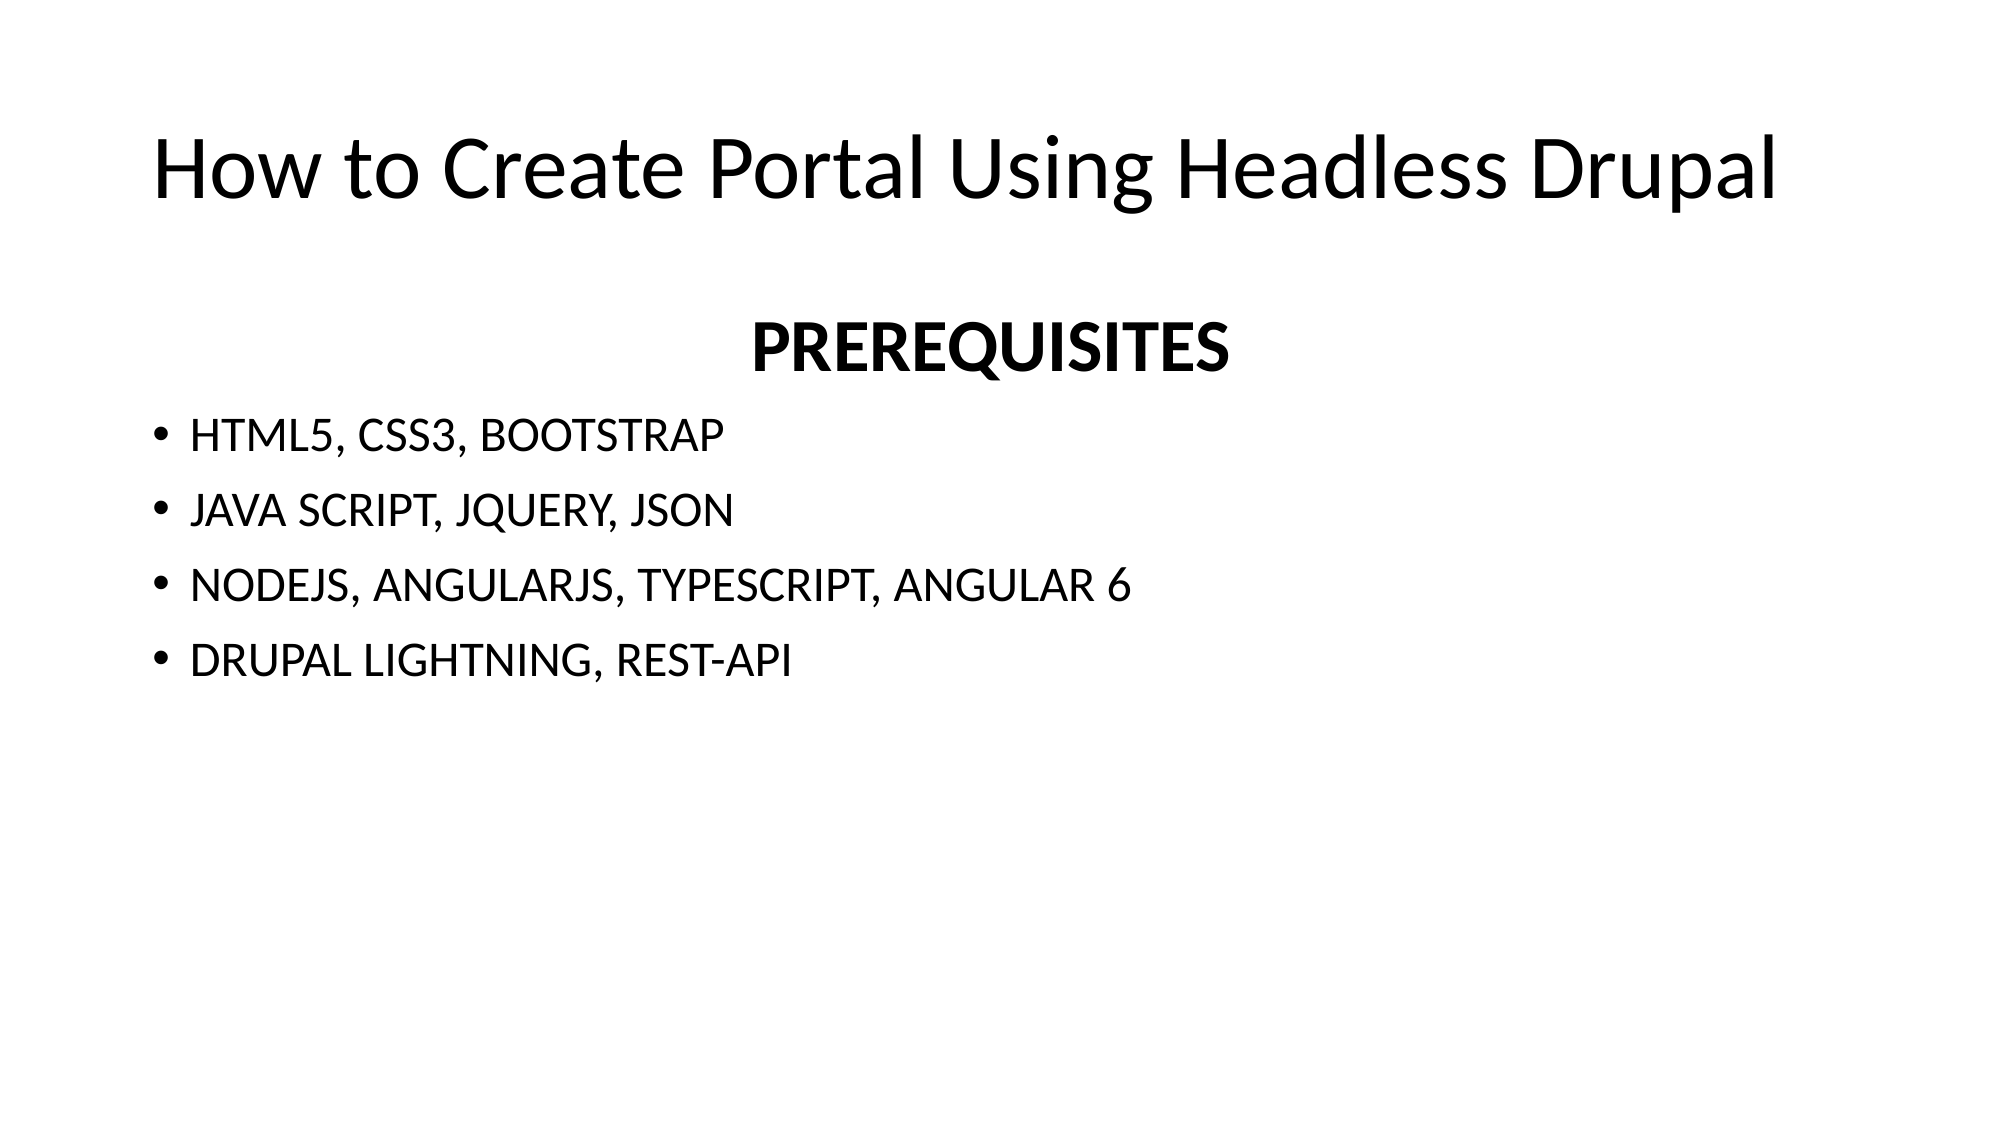

# How to Create Portal Using Headless Drupal
PREREQUISITES
HTML5, CSS3, BOOTSTRAP
JAVA SCRIPT, JQUERY, JSON
NODEJS, ANGULARJS, TYPESCRIPT, ANGULAR 6
DRUPAL LIGHTNING, REST-API